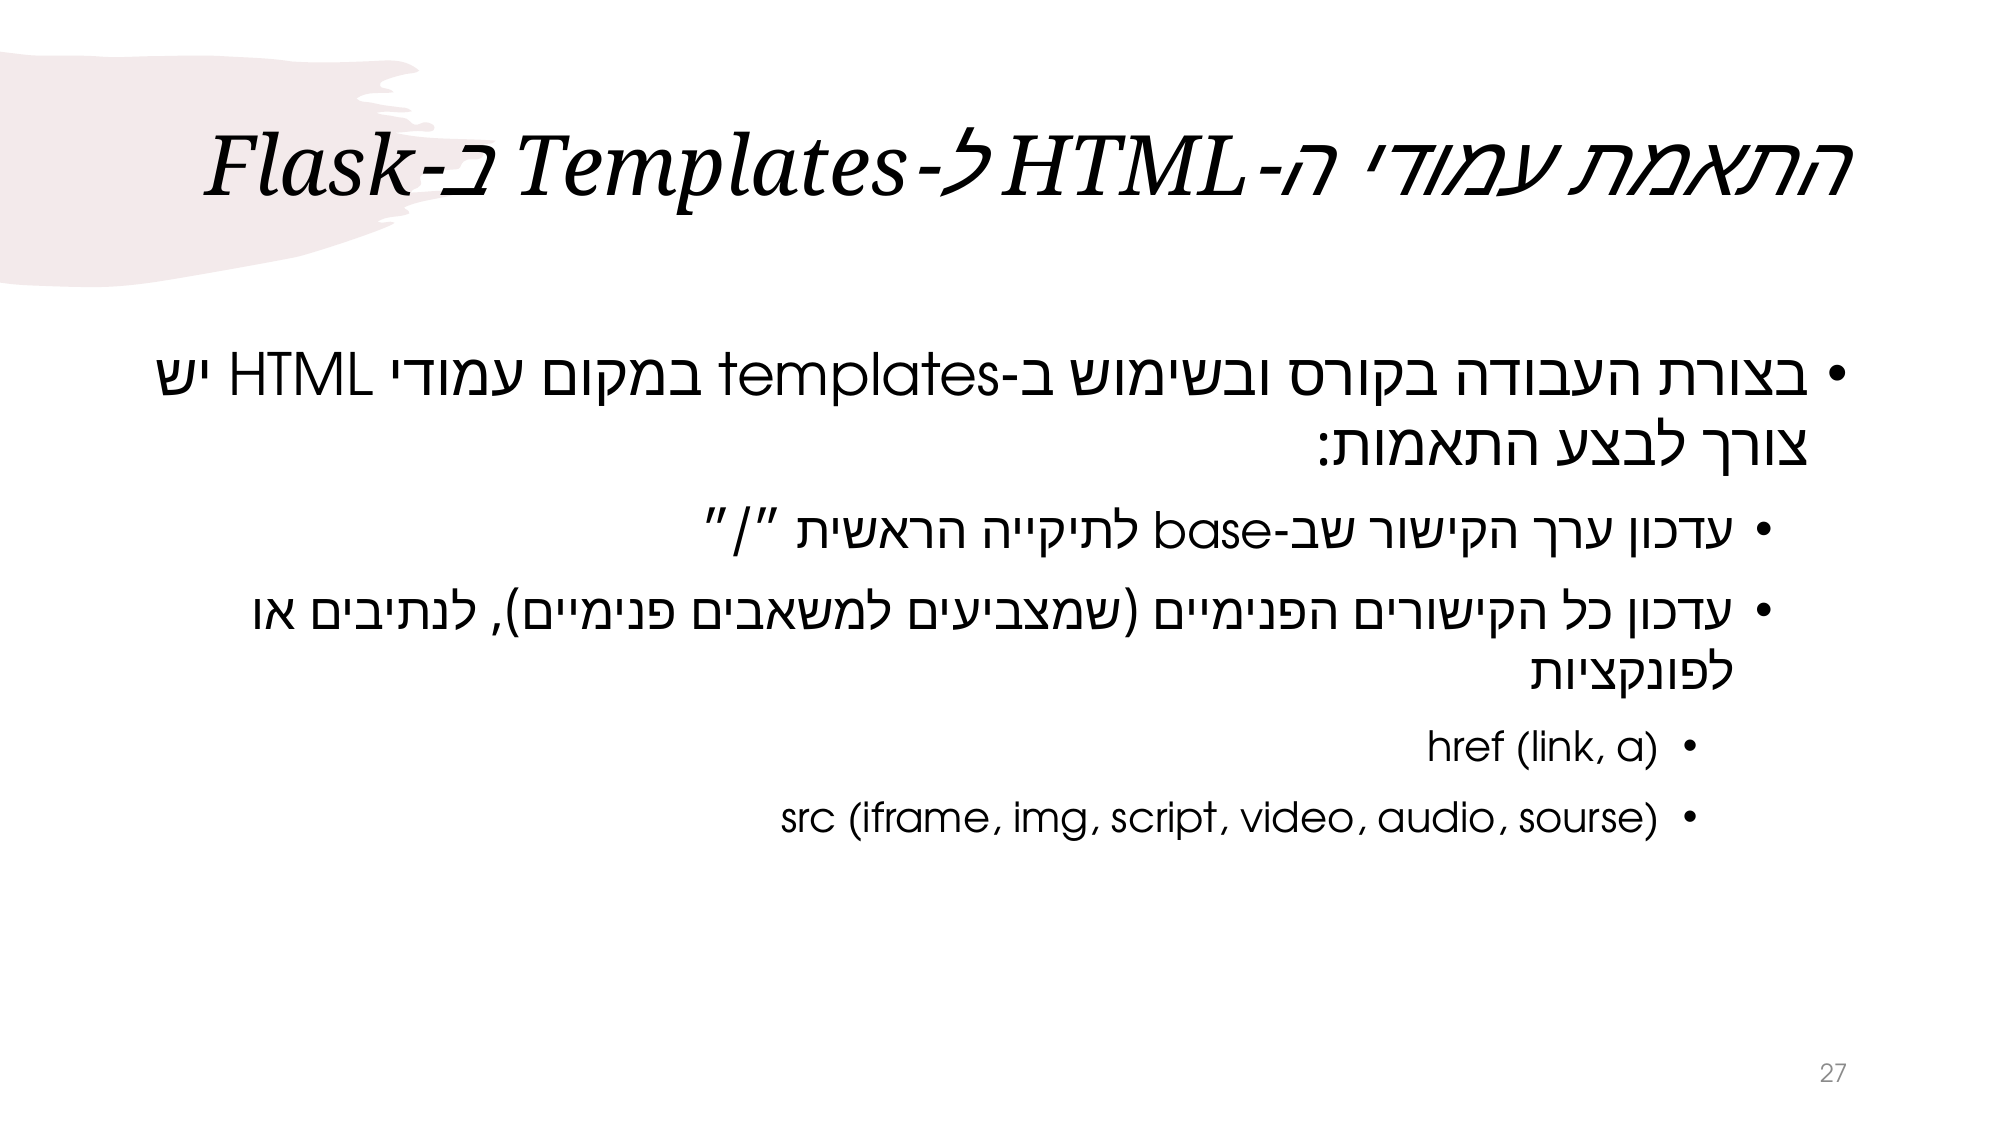

# התאמת עמודי ה-HTML ל-Templates ב-Flask
בצורת העבודה בקורס ובשימוש ב-templates במקום עמודי HTML יש צורך לבצע התאמות:
עדכון ערך הקישור שב-base לתיקייה הראשית ״/״
עדכון כל הקישורים הפנימיים (שמצביעים למשאבים פנימיים), לנתיבים או לפונקציות
href (link, a)
src (iframe, img, script, video, audio, sourse)

27